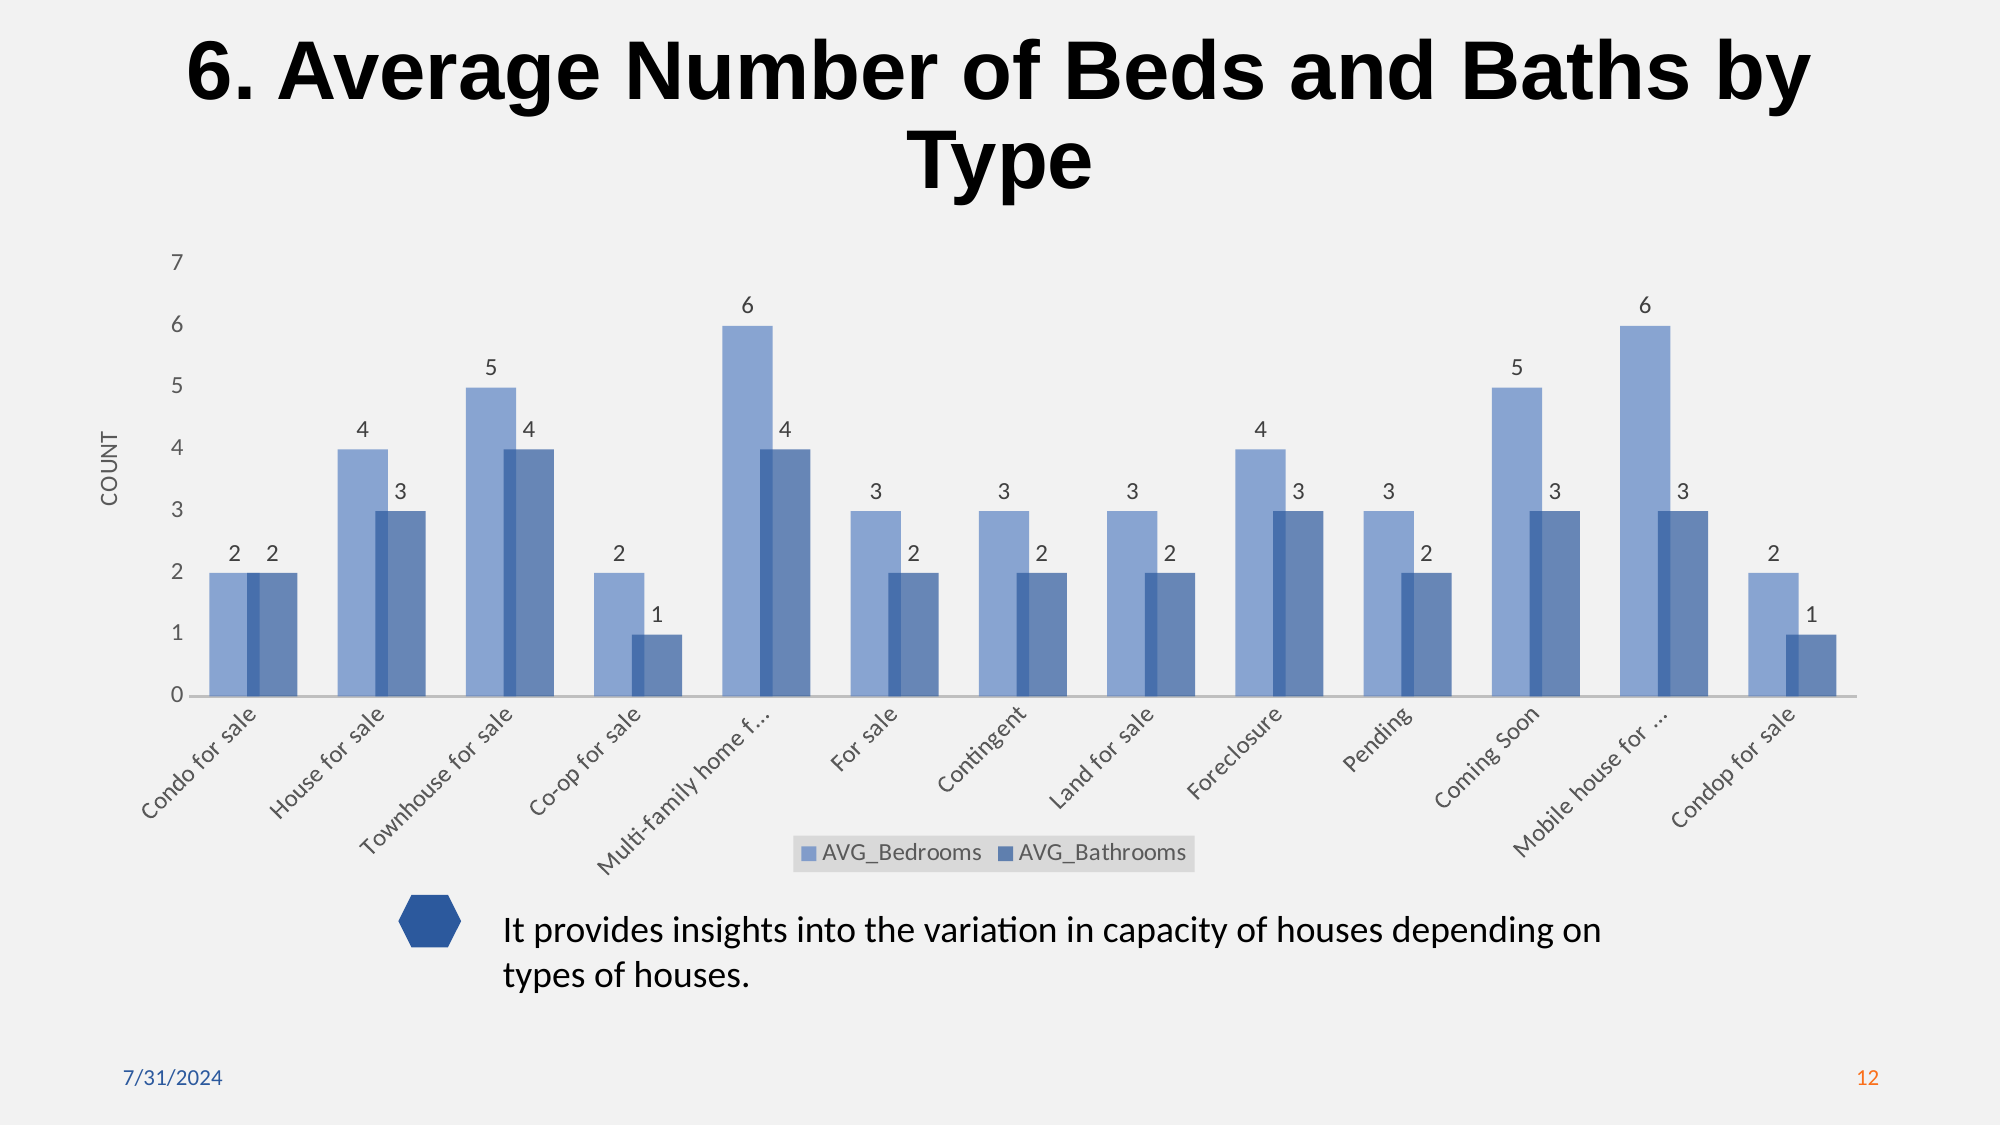

# 6. Average Number of Beds and Baths by Type

### Chart

| Category | AVG_Bedrooms | AVG_Bathrooms |
|---|---|---|
| Condo for sale | 2.0 | 2.0 |
| House for sale | 4.0 | 3.0 |
| Townhouse for sale | 5.0 | 4.0 |
| Co-op for sale | 2.0 | 1.0 |
| Multi-family home for sale | 6.0 | 4.0 |
| For sale | 3.0 | 2.0 |
| Contingent | 3.0 | 2.0 |
| Land for sale | 3.0 | 2.0 |
| Foreclosure | 4.0 | 3.0 |
| Pending | 3.0 | 2.0 |
| Coming Soon | 5.0 | 3.0 |
| Mobile house for sale | 6.0 | 3.0 |
| Condop for sale | 2.0 | 1.0 |
It provides insights into the variation in capacity of houses depending on types of houses.